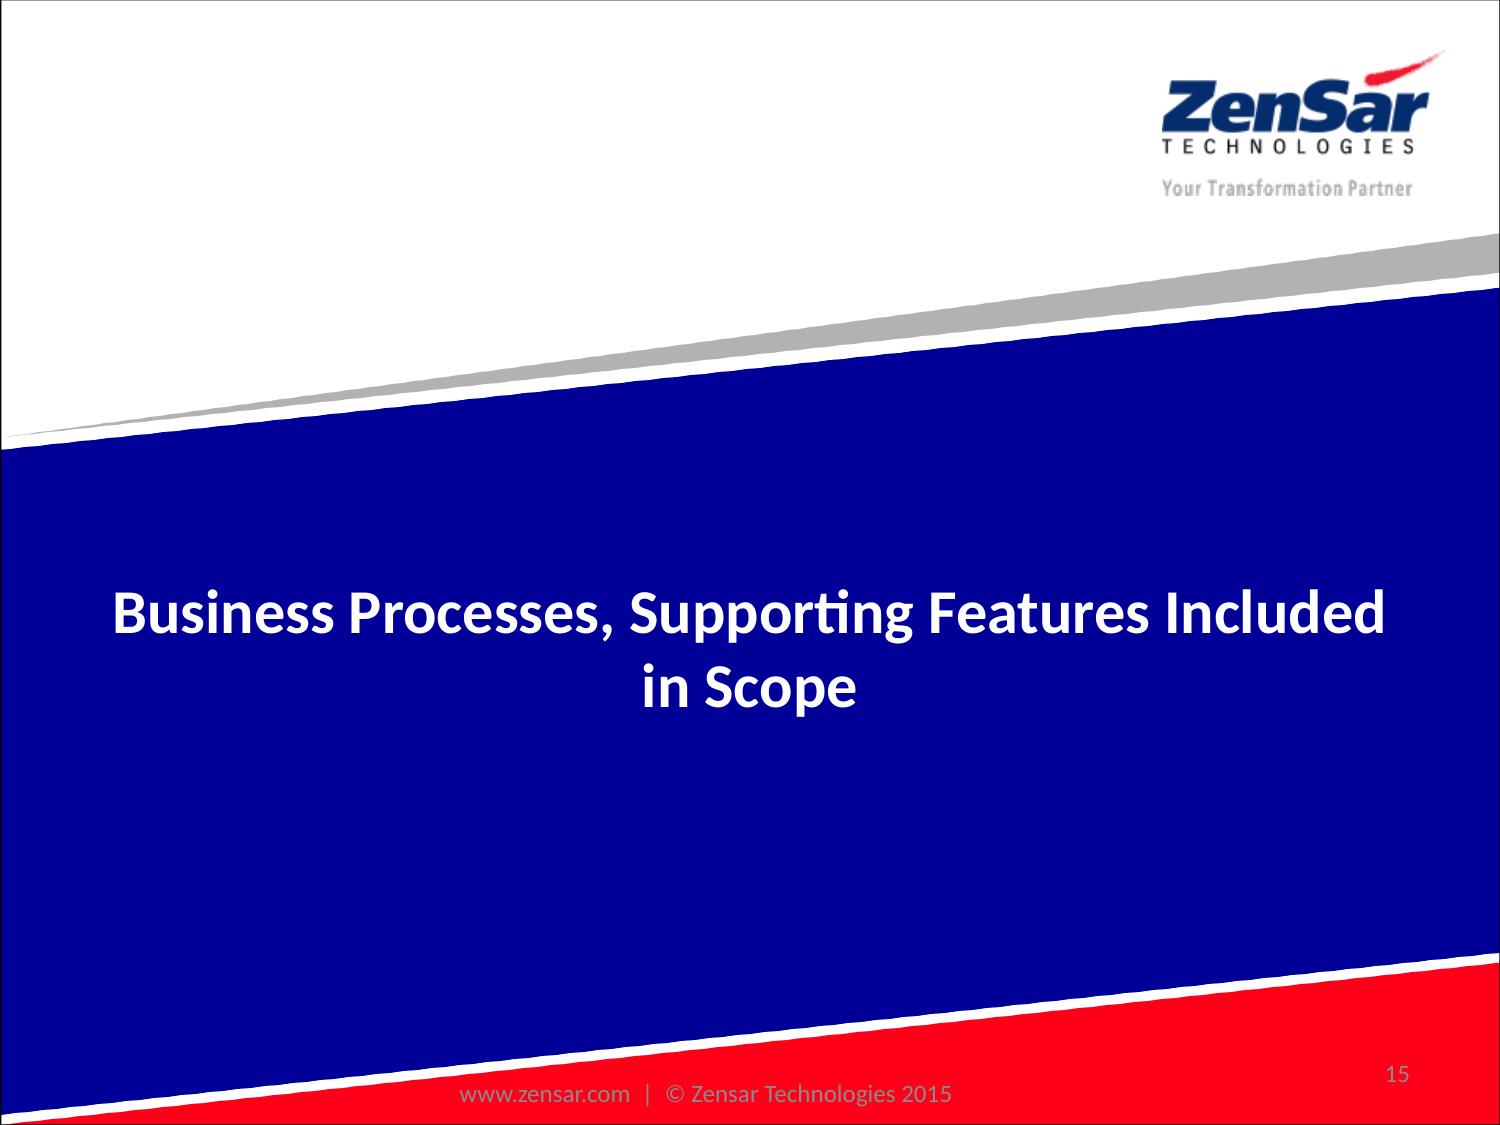

# Business Processes, Supporting Features Included in Scope
15
www.zensar.com  |  © Zensar Technologies 2015